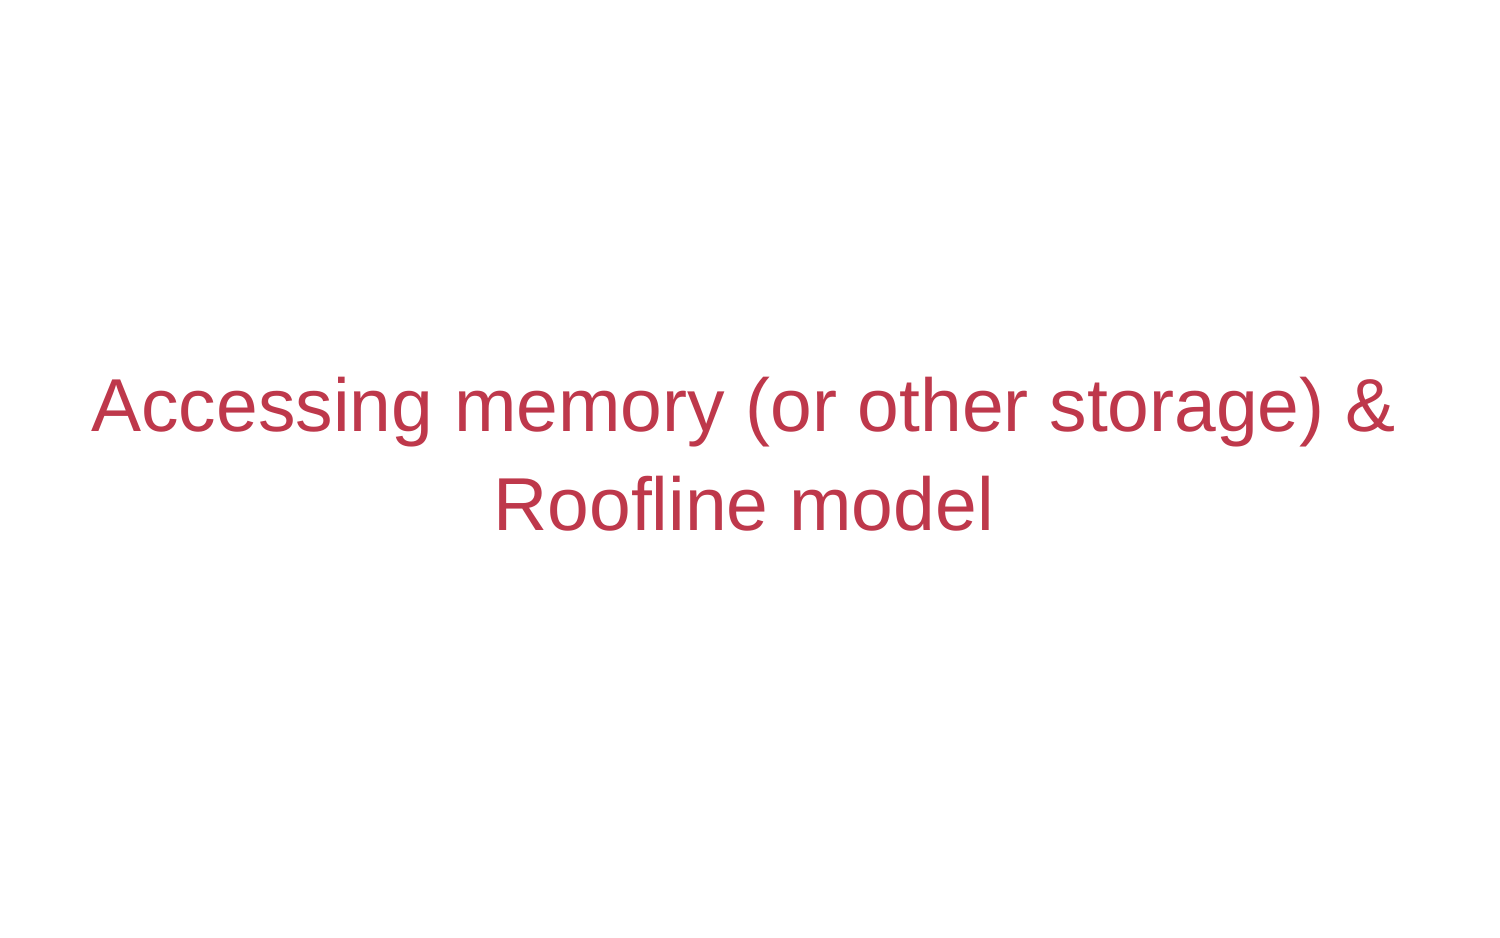

# Accessing memory (or other storage) & Roofline model